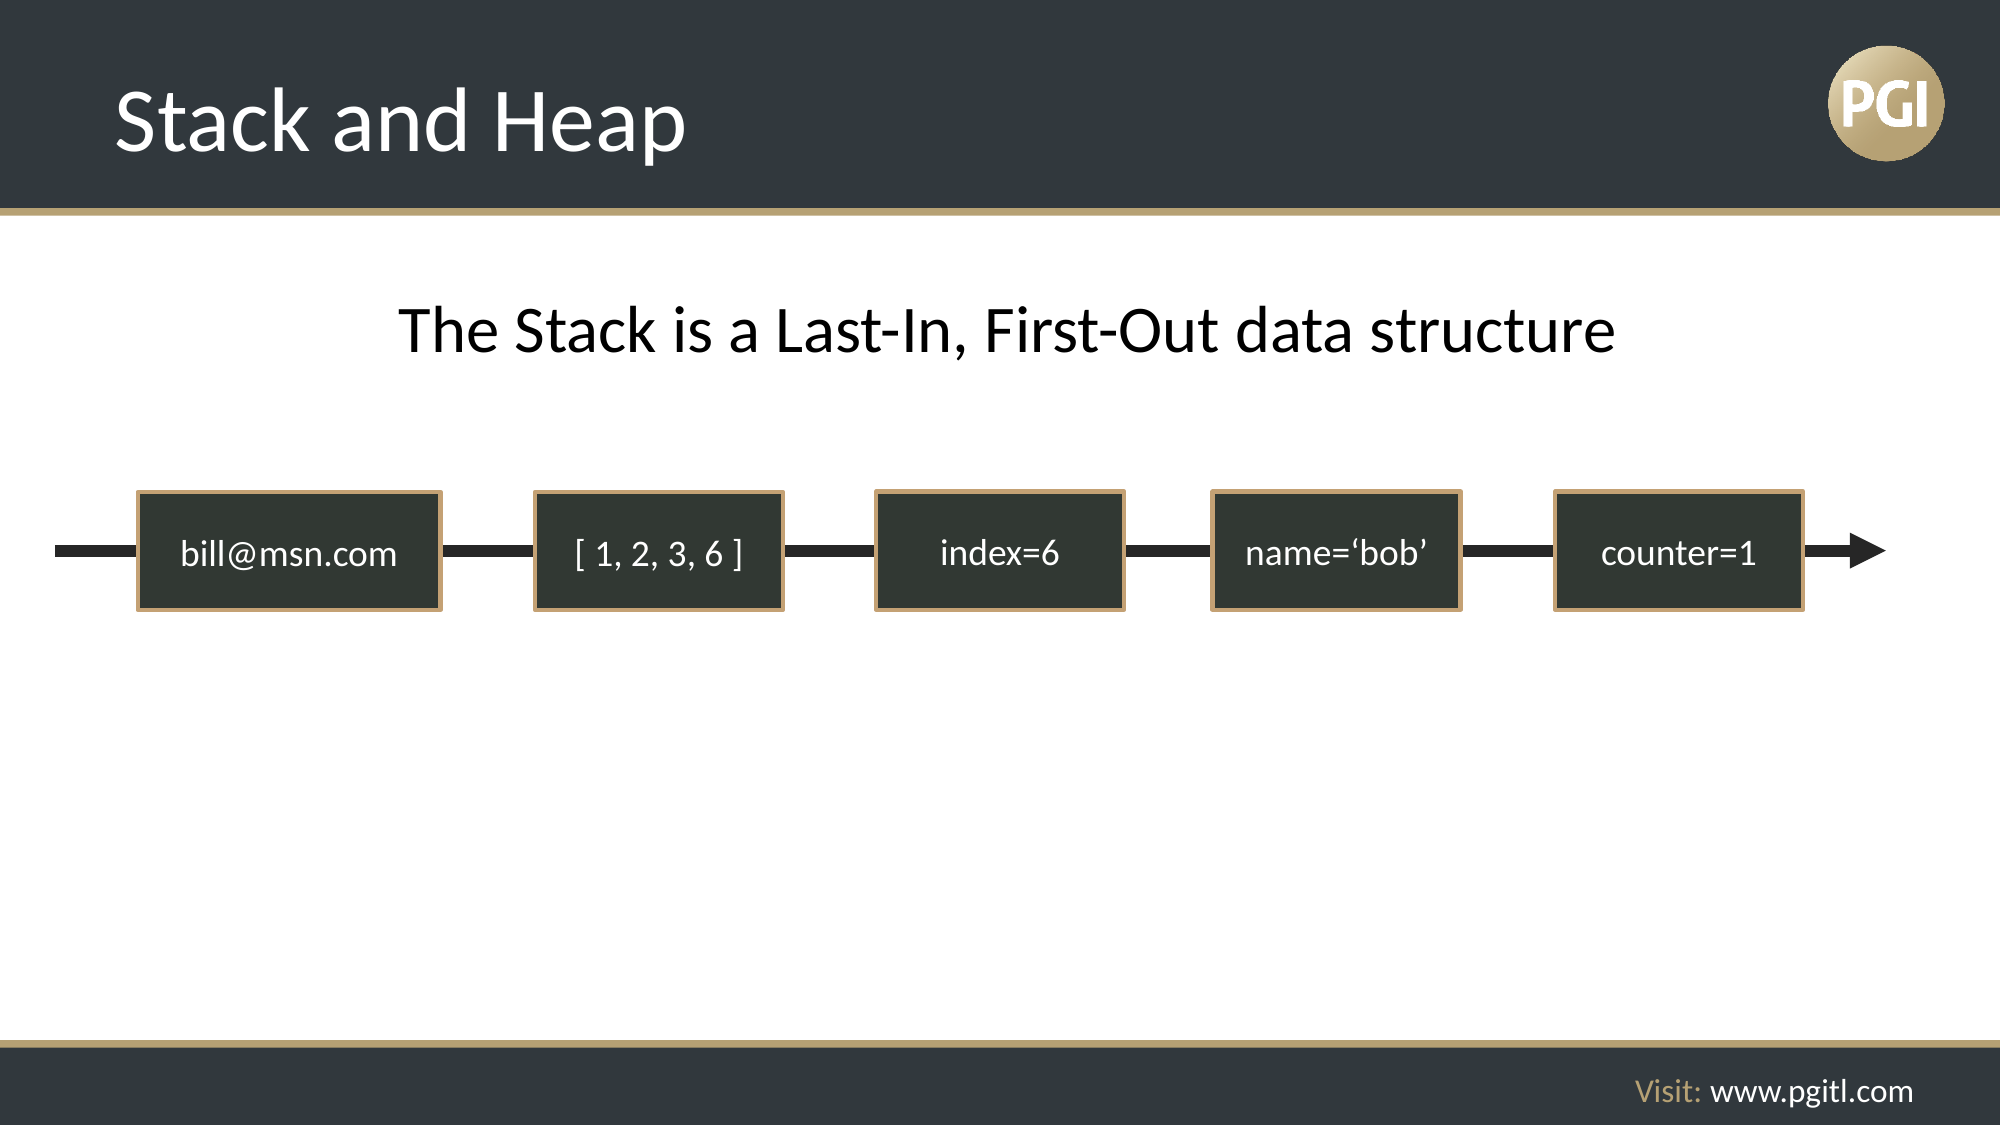

# Stack and Heap
The Stack is a Last-In, First-Out data structure
index=6
name=‘bob’
counter=1
bill@msn.com
[ 1, 2, 3, 6 ]